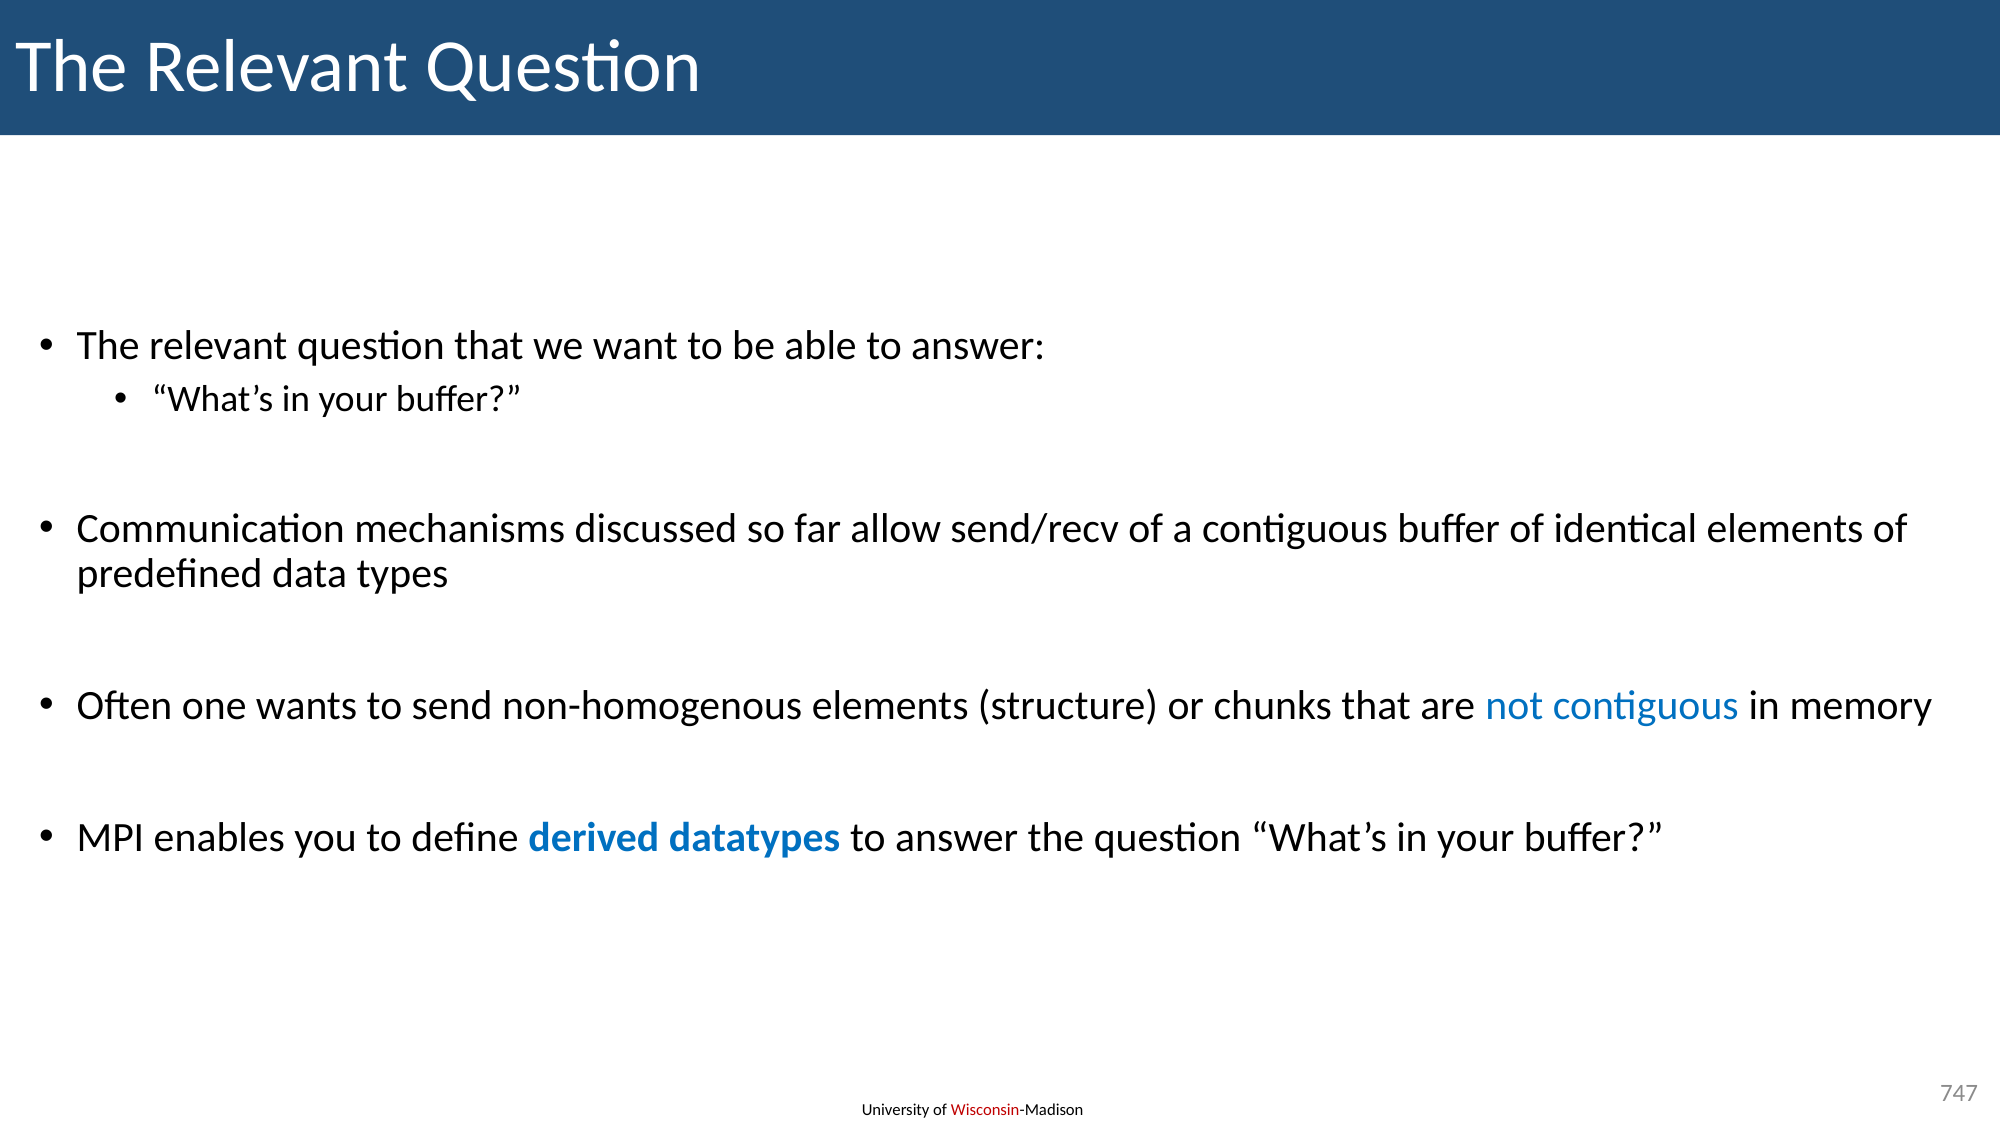

# The Relevant Question

The relevant question that we want to be able to answer:
“What’s in your buffer?”

Communication mechanisms discussed so far allow send/recv of a contiguous buffer of identical elements of predefined data types

Often one wants to send non-homogenous elements (structure) or chunks that are not contiguous in memory

MPI enables you to define derived datatypes to answer the question “What’s in your buffer?”
747